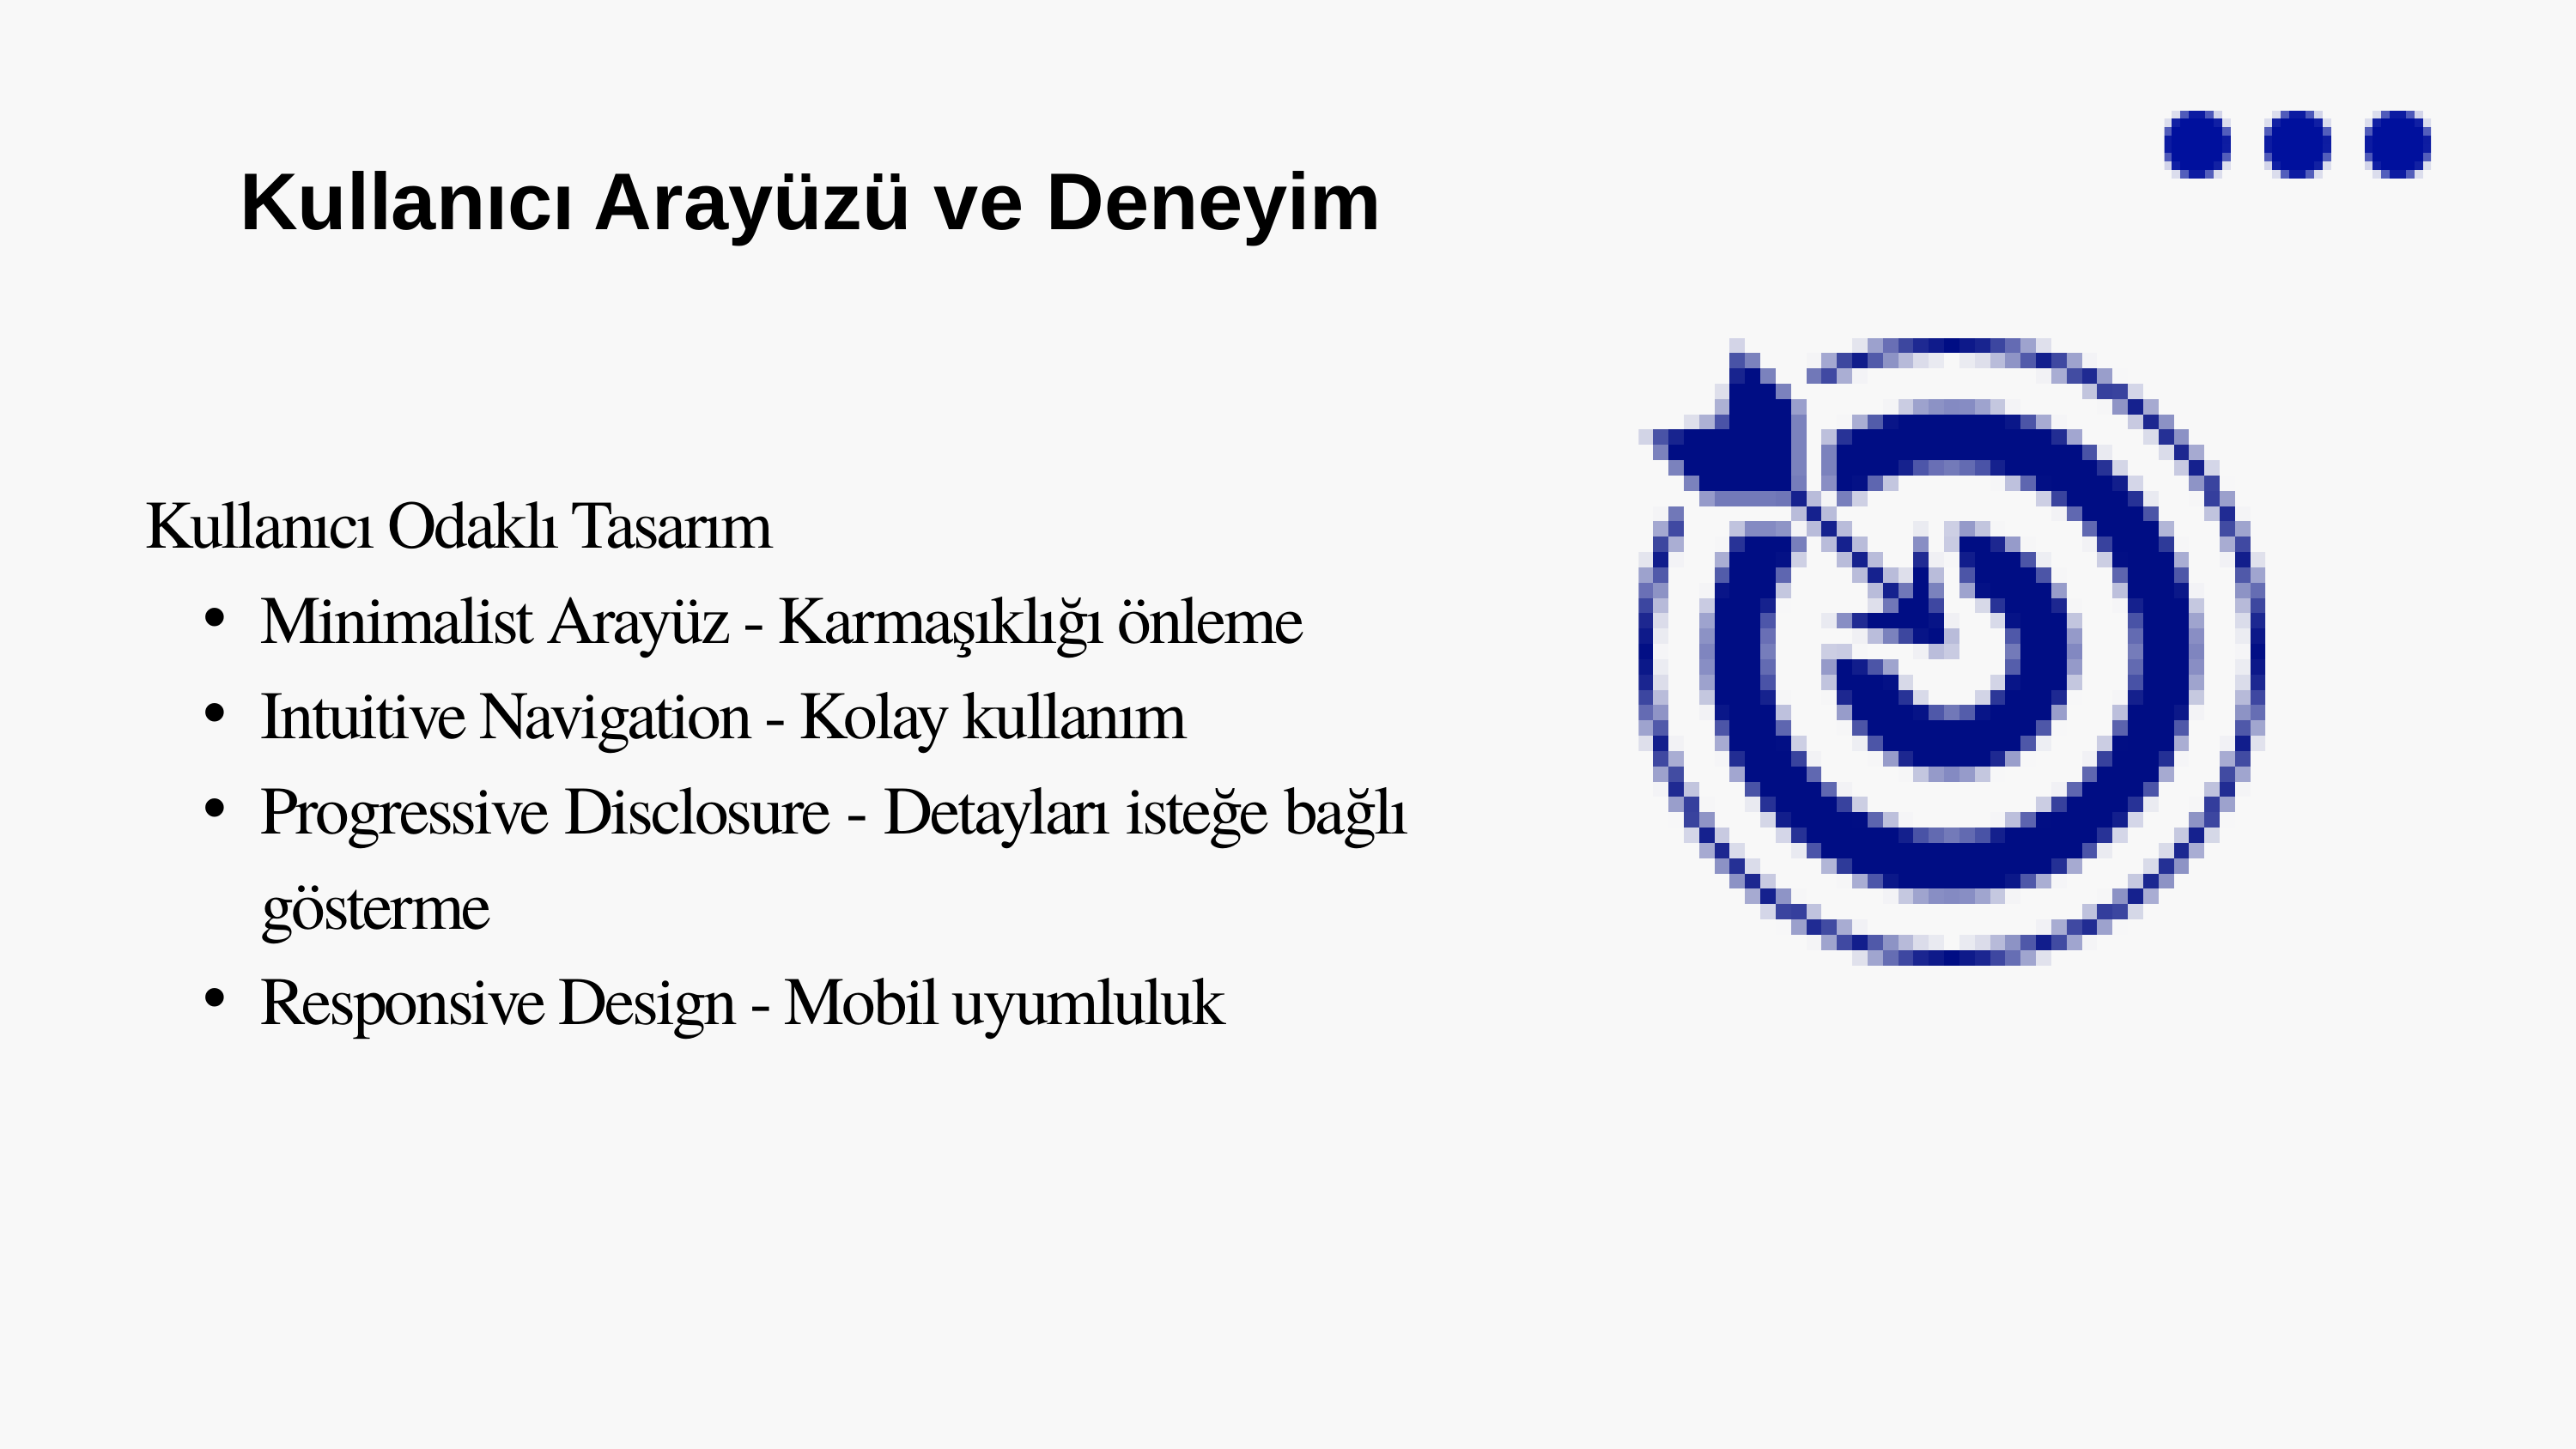

Kullanıcı Arayüzü ve Deneyim

Kullanıcı Odaklı Tasarım
Minimalist Arayüz - Karmaşıklığı önleme
Intuitive Navigation - Kolay kullanım
Progressive Disclosure - Detayları isteğe bağlı gösterme
Responsive Design - Mobil uyumluluk